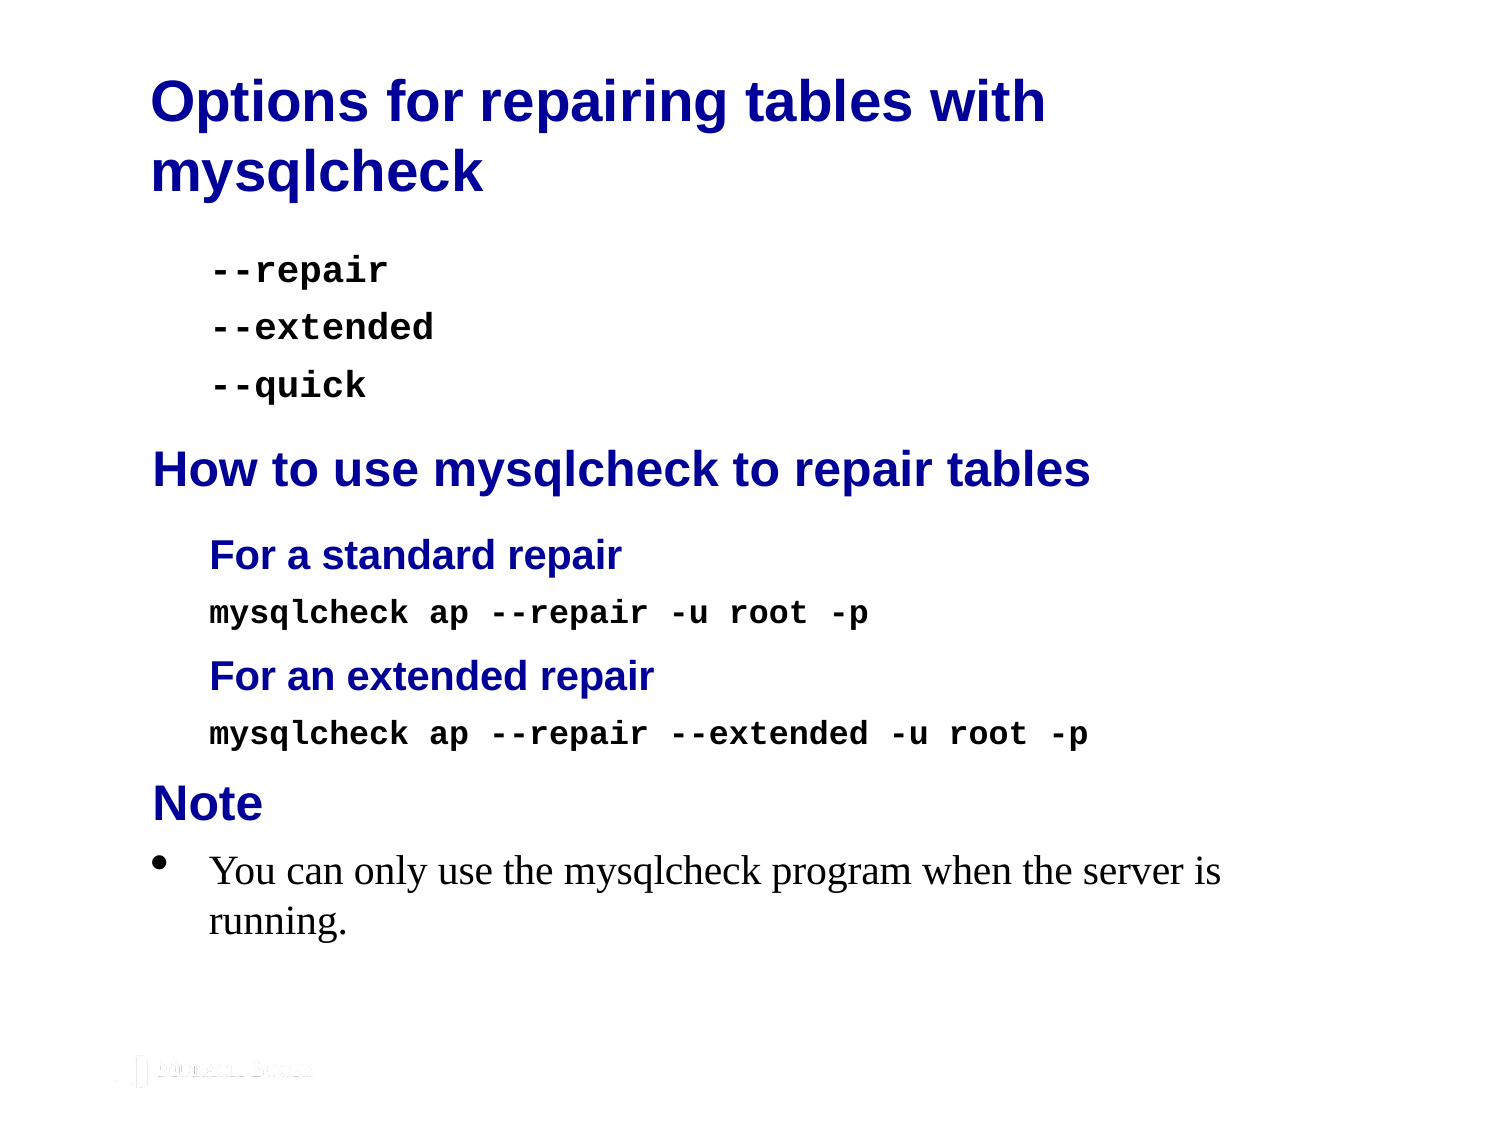

# Options for repairing tables with mysqlcheck
--repair
--extended
--quick
How to use mysqlcheck to repair tables
For a standard repair
mysqlcheck ap --repair -u root -p
For an extended repair
mysqlcheck ap --repair --extended -u root -p
Note
You can only use the mysqlcheck program when the server is running.

© 2019, Mike Murach & Associates, Inc.
Murach’s MySQL 3rd Edition

C19, Slide 374